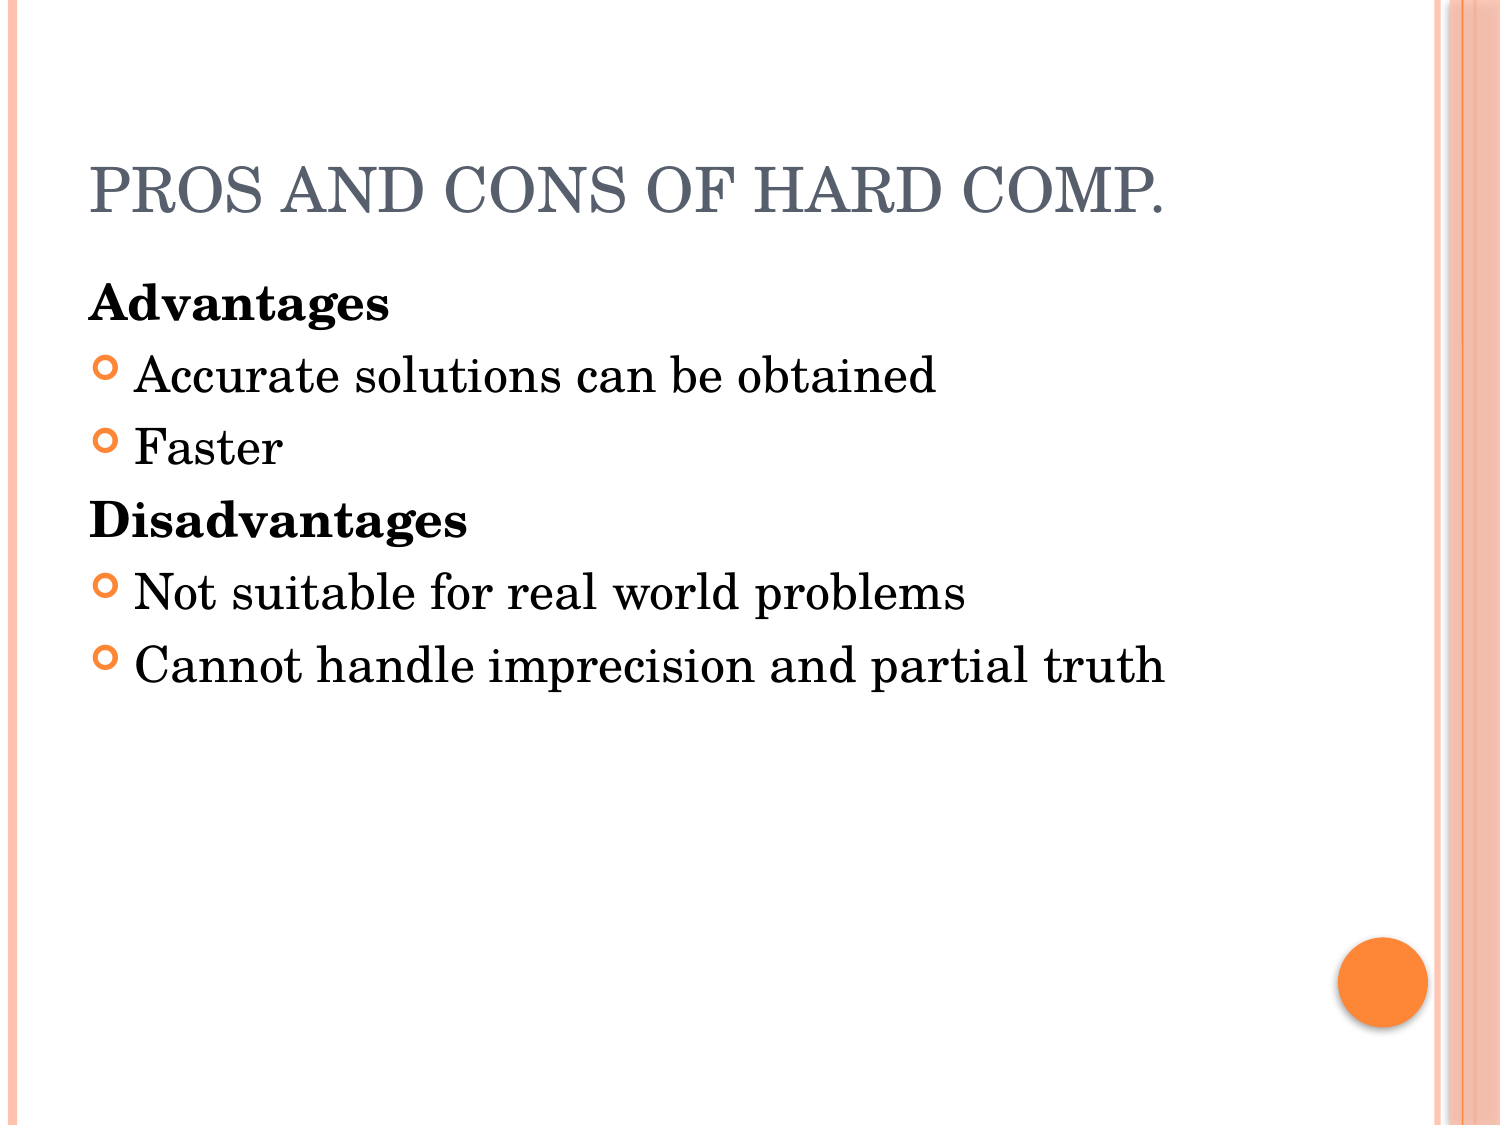

# Pros and cons of hard comp.
Advantages
Accurate solutions can be obtained
Faster
Disadvantages
Not suitable for real world problems
Cannot handle imprecision and partial truth